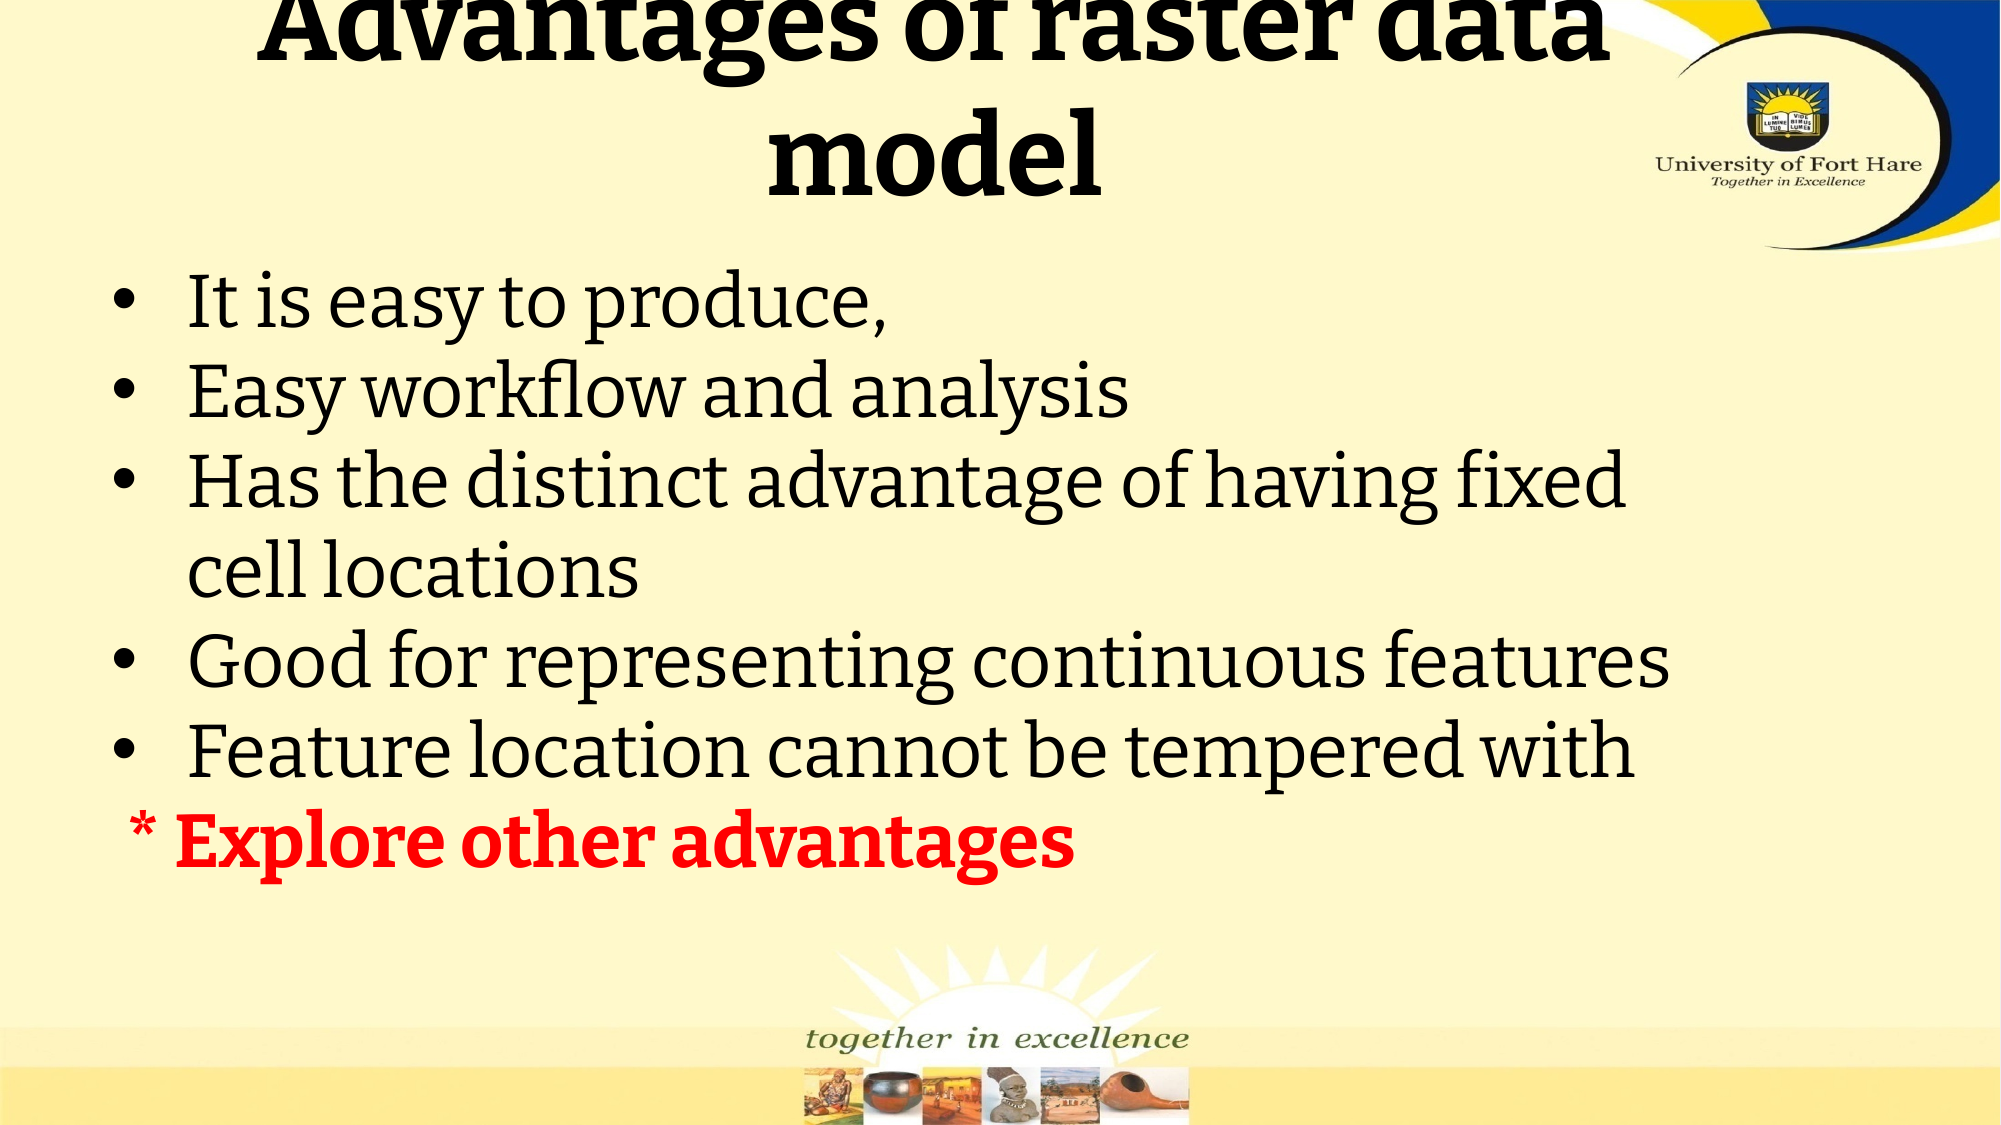

# Advantages of raster data model
It is easy to produce,
Easy workflow and analysis
Has the distinct advantage of having fixed cell locations
Good for representing continuous features
Feature location cannot be tempered with
 * Explore other advantages